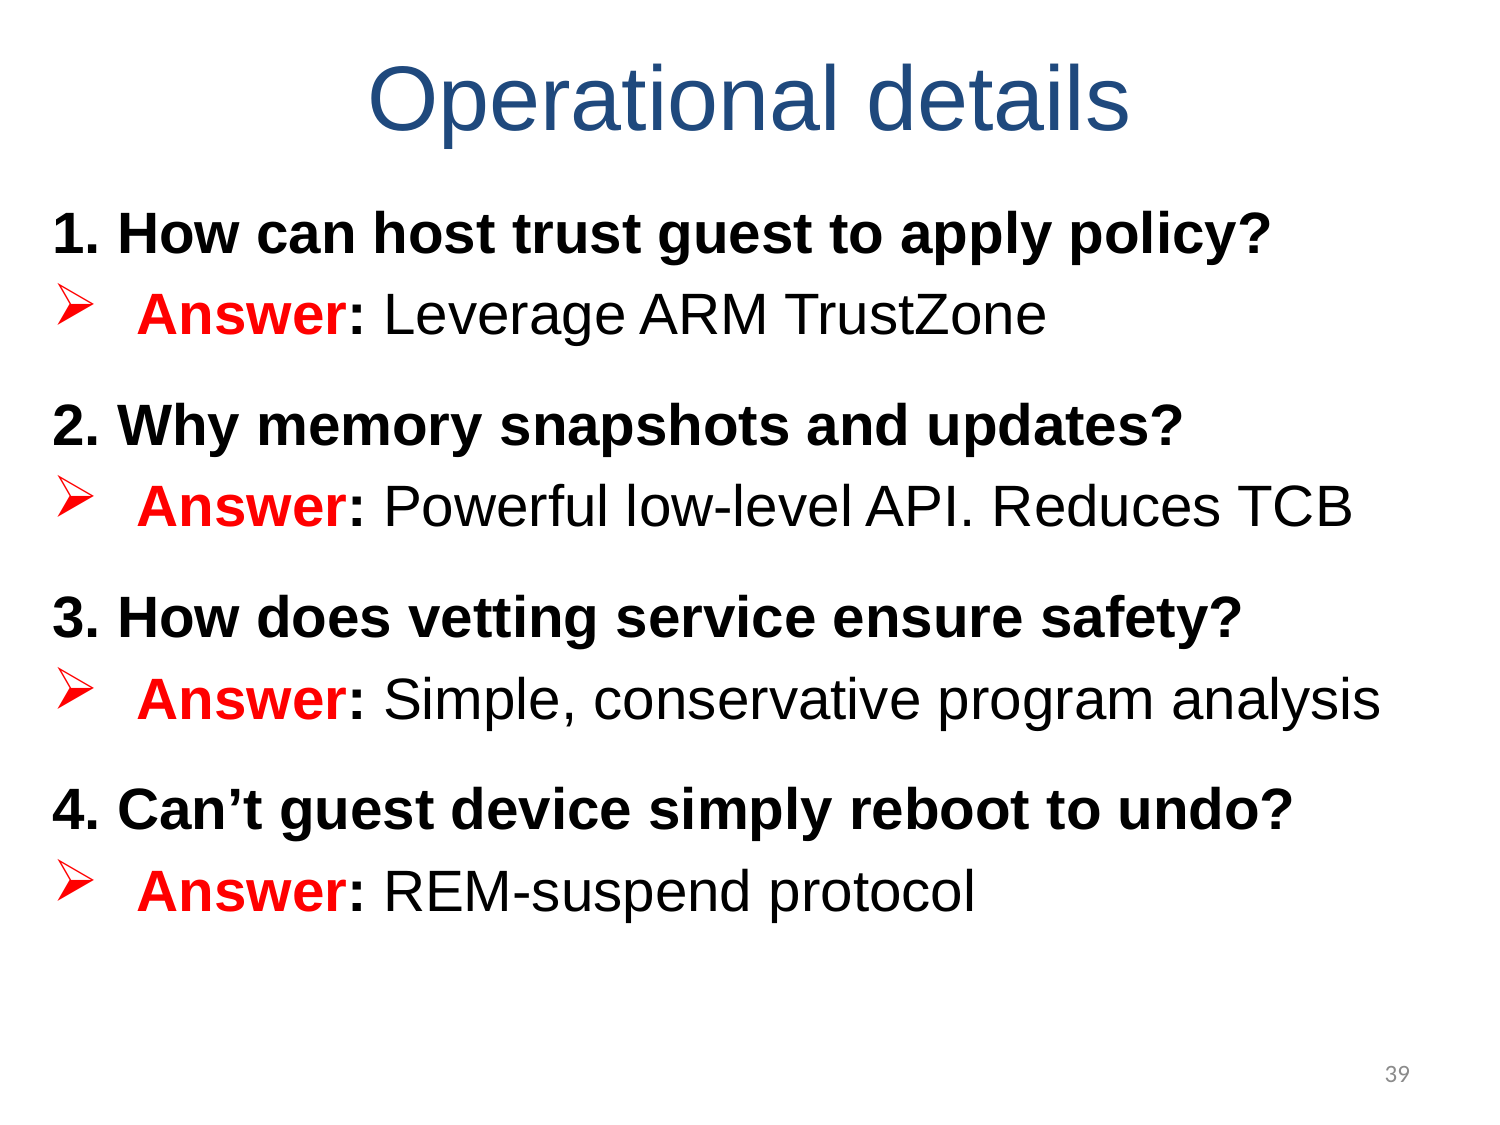

# Operational details
1. How can host trust guest to apply policy?
Answer: Leverage ARM TrustZone

2. Why memory snapshots and updates?
Answer: Powerful low-level API. Reduces TCB

3. How does vetting service ensure safety?
Answer: Simple, conservative program analysis

4. Can’t guest device simply reboot to undo?
Answer: REM-suspend protocol

39